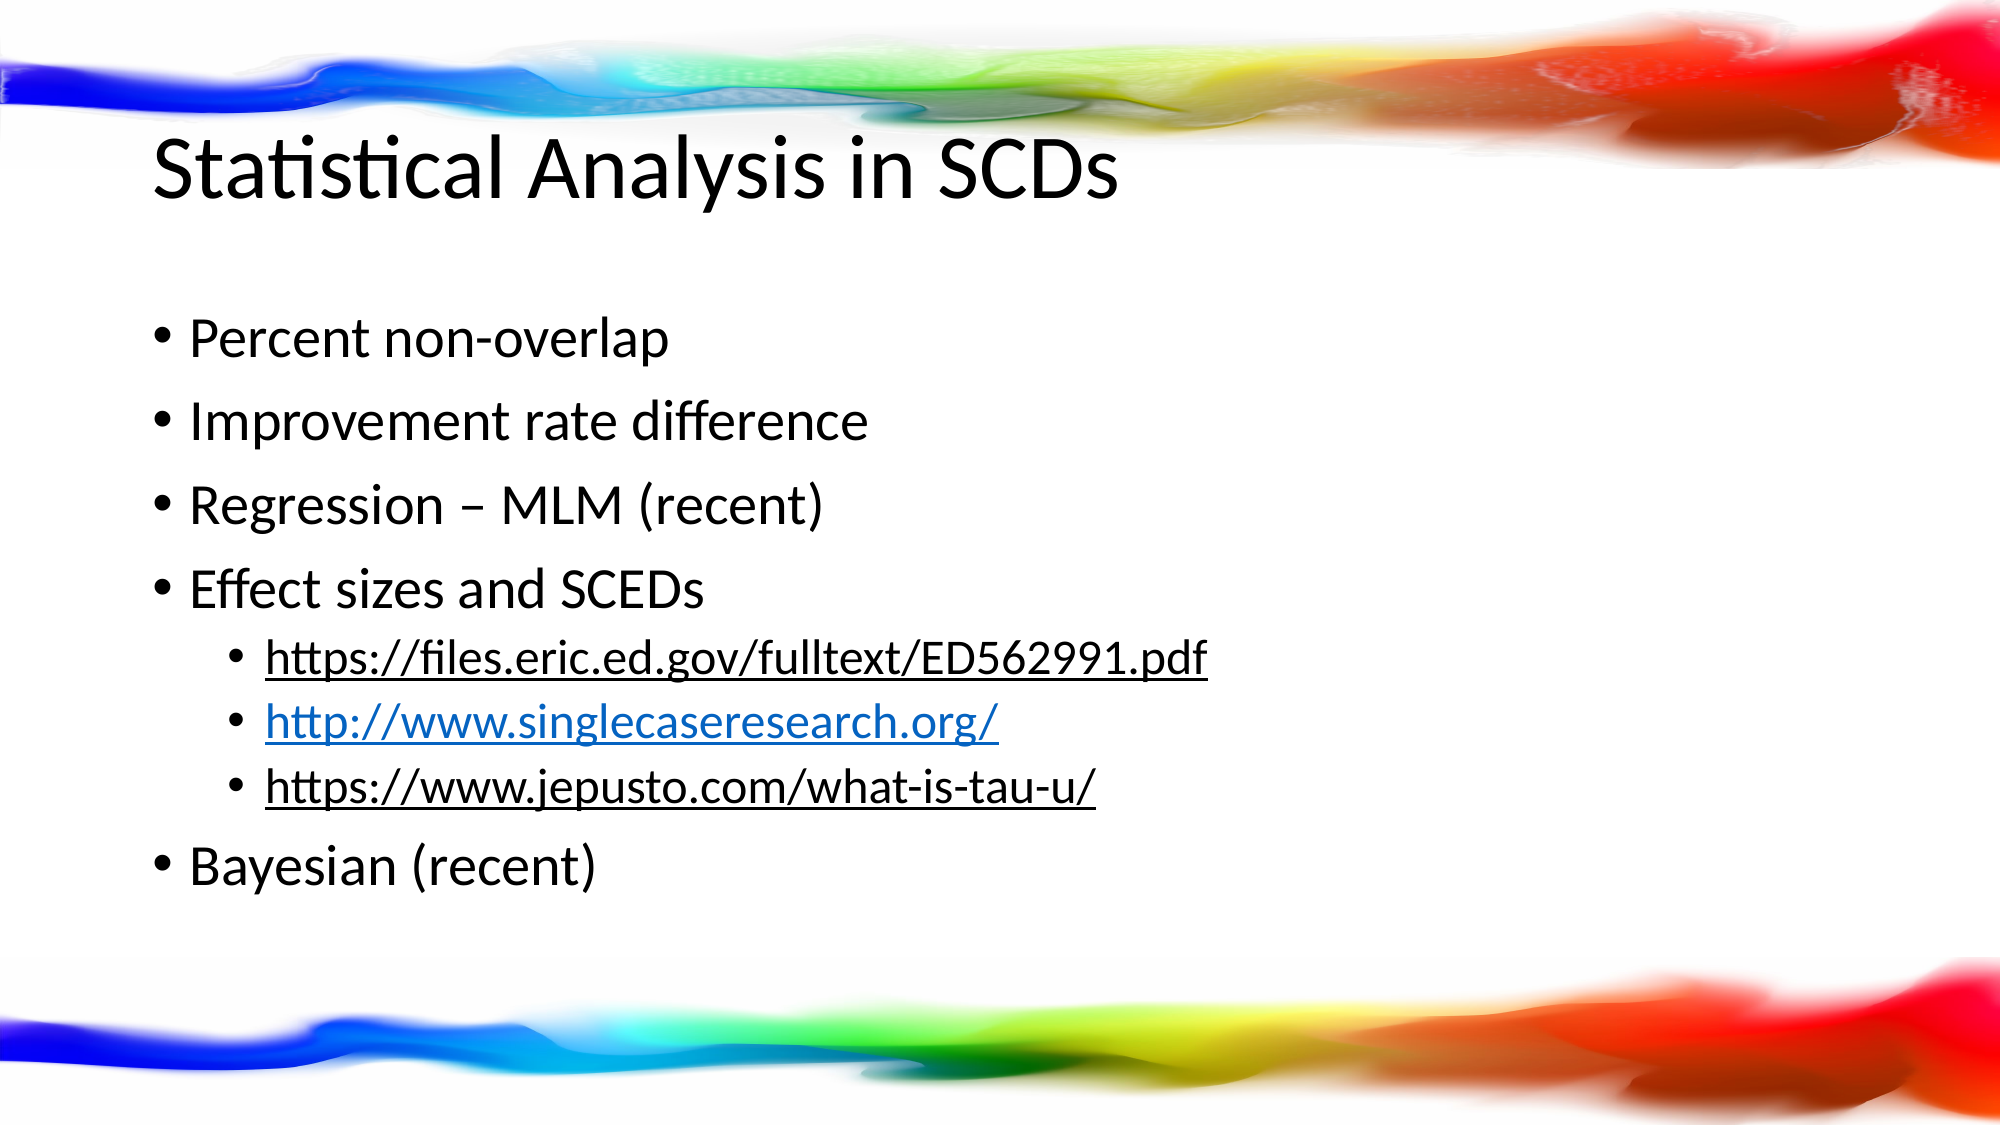

# Statistical Analysis in SCDs
Percent non-overlap
Improvement rate difference
Regression – MLM (recent)
Effect sizes and SCEDs
https://files.eric.ed.gov/fulltext/ED562991.pdf
http://www.singlecaseresearch.org/
https://www.jepusto.com/what-is-tau-u/
Bayesian (recent)